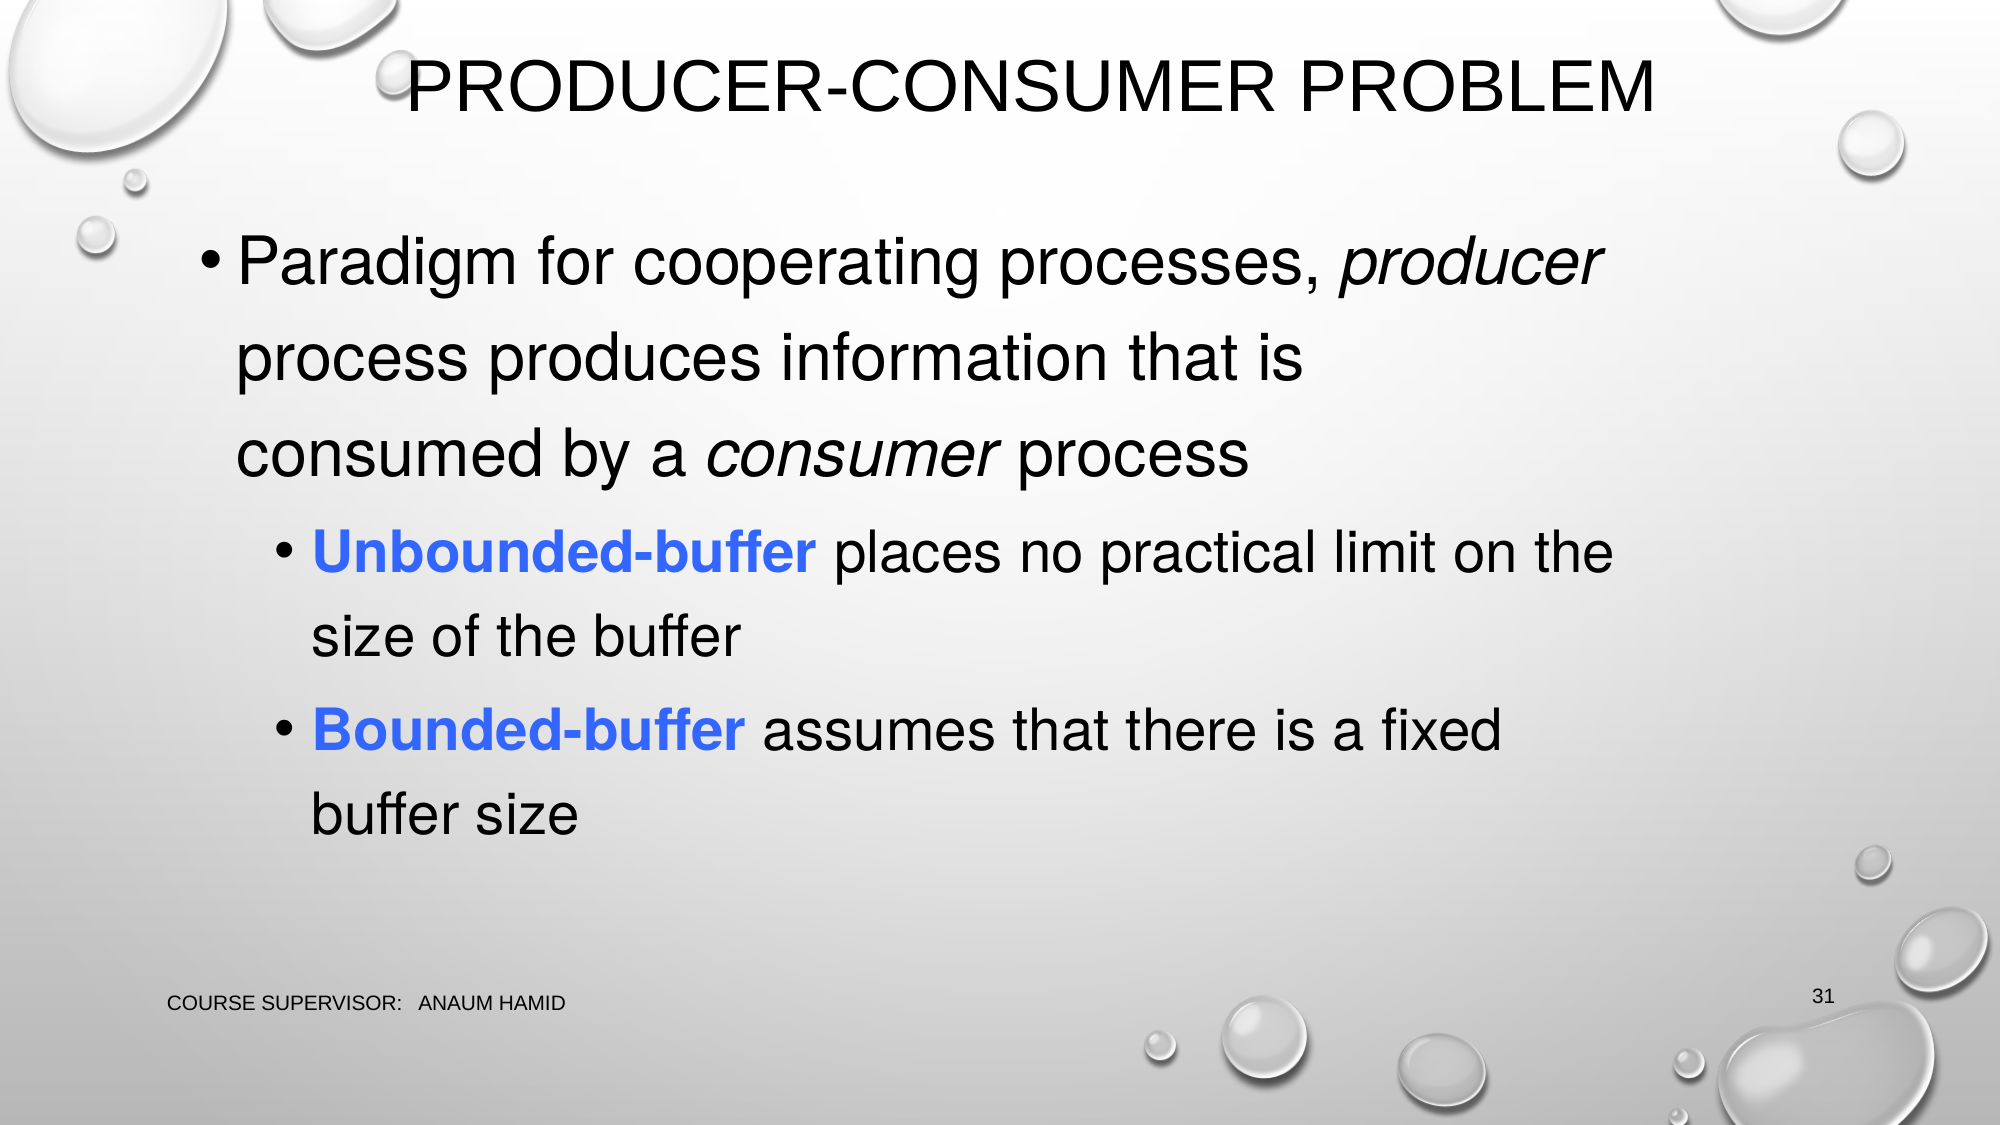

# PRODUCER-CONSUMER PROBLEM
Paradigm for cooperating processes, producer process produces information that is consumed by a consumer process
Unbounded-buffer places no practical limit on the size of the buffer
Bounded-buffer assumes that there is a fixed buffer size
COURSE SUPERVISOR:   ANAUM HAMID
31